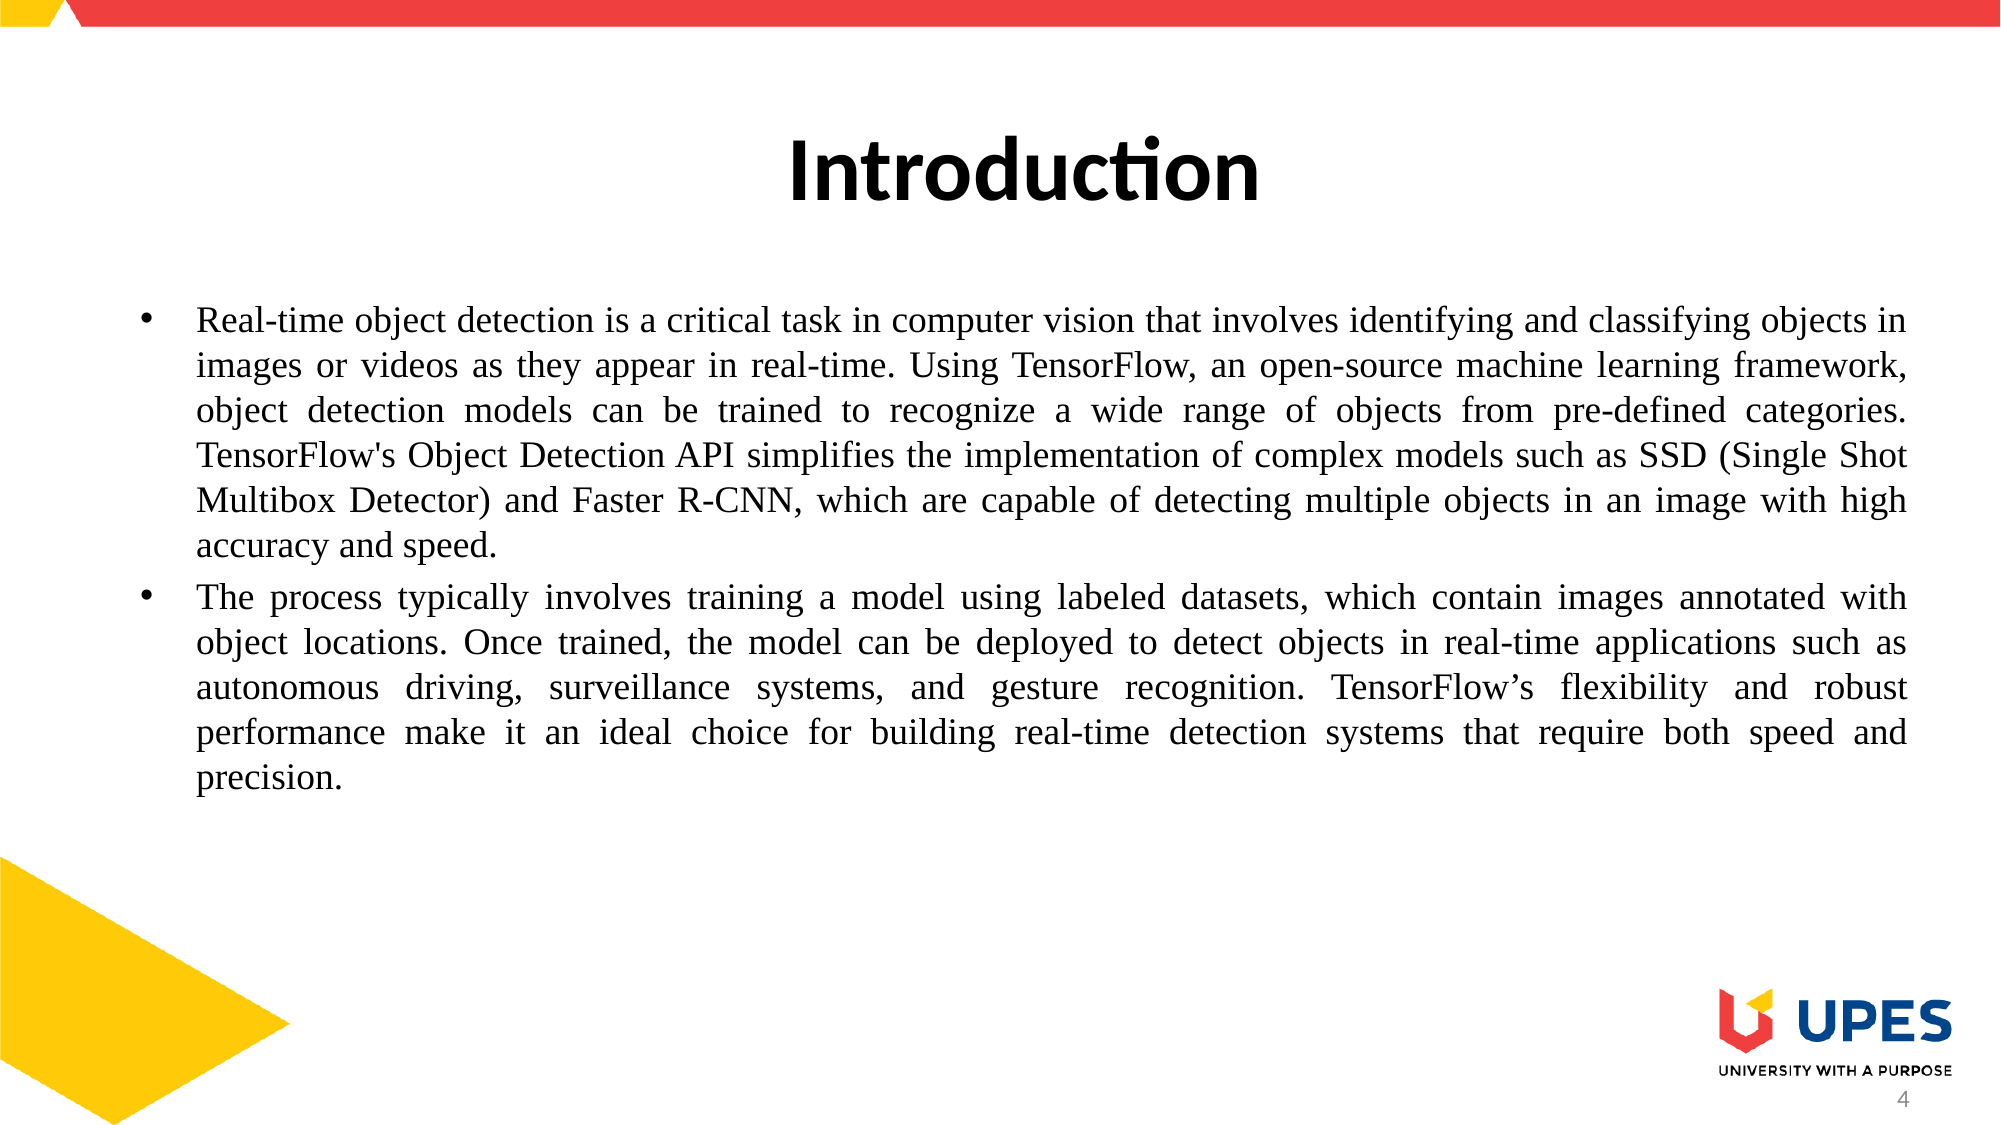

# Introduction
Real-time object detection is a critical task in computer vision that involves identifying and classifying objects in images or videos as they appear in real-time. Using TensorFlow, an open-source machine learning framework, object detection models can be trained to recognize a wide range of objects from pre-defined categories. TensorFlow's Object Detection API simplifies the implementation of complex models such as SSD (Single Shot Multibox Detector) and Faster R-CNN, which are capable of detecting multiple objects in an image with high accuracy and speed.
The process typically involves training a model using labeled datasets, which contain images annotated with object locations. Once trained, the model can be deployed to detect objects in real-time applications such as autonomous driving, surveillance systems, and gesture recognition. TensorFlow’s flexibility and robust performance make it an ideal choice for building real-time detection systems that require both speed and precision.